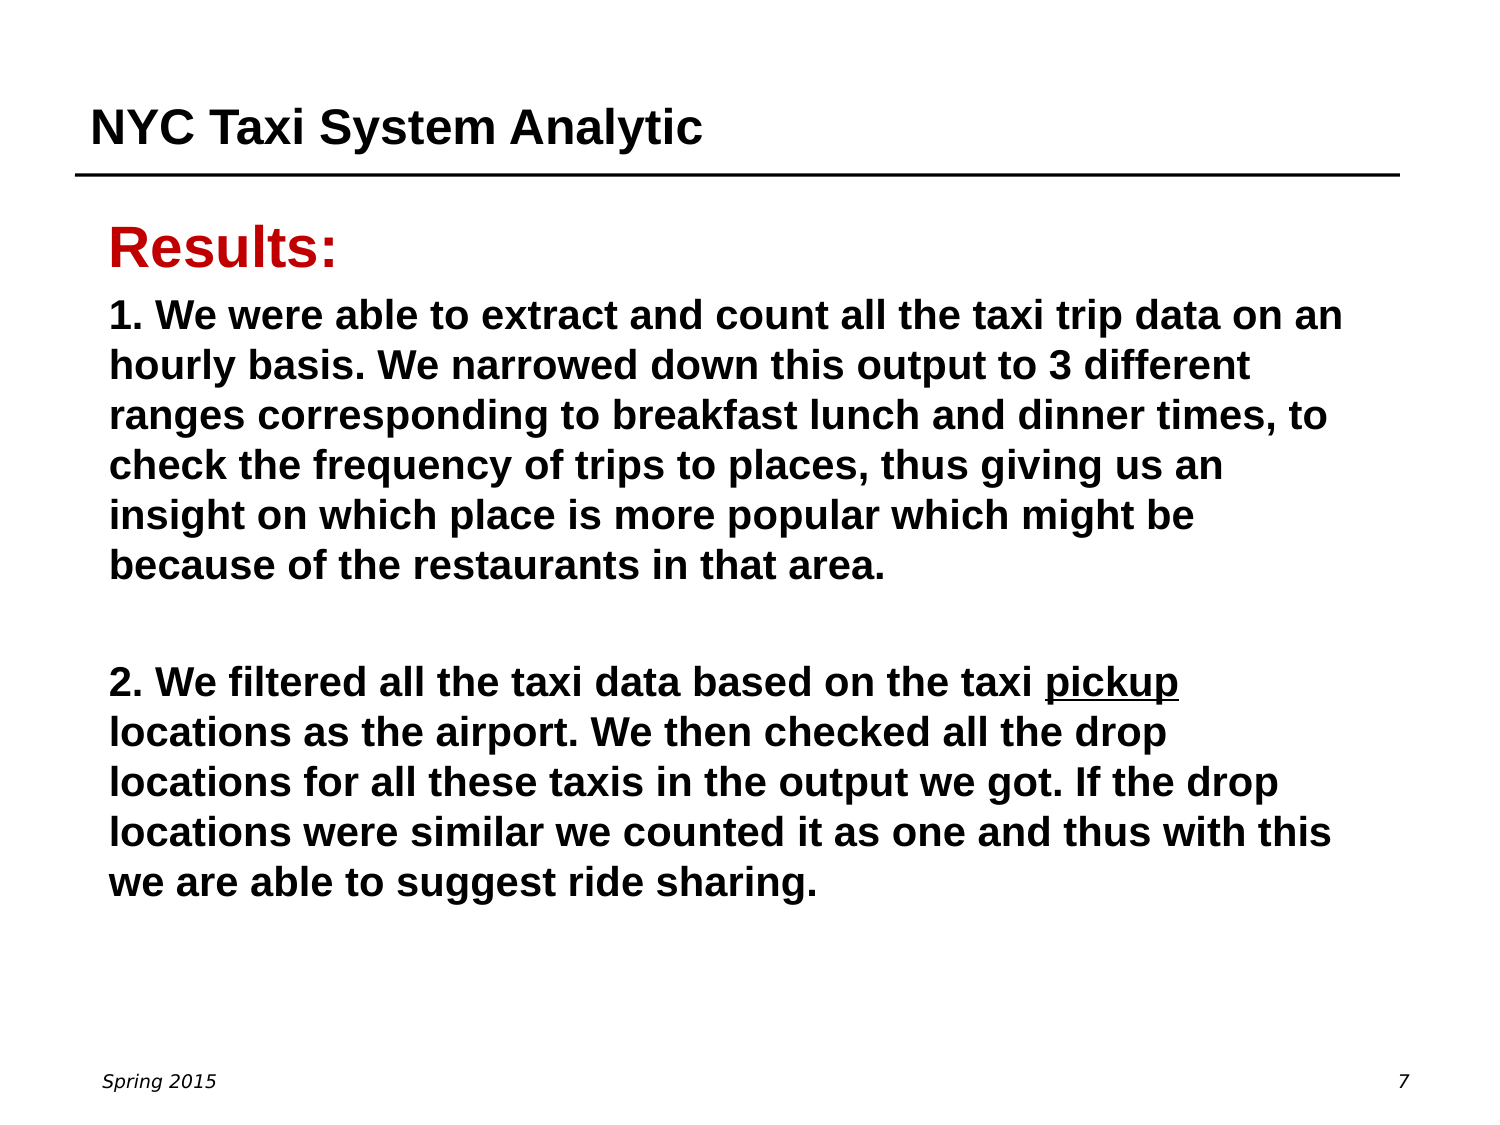

# NYC Taxi System Analytic

Results:
1. We were able to extract and count all the taxi trip data on an hourly basis. We narrowed down this output to 3 different ranges corresponding to breakfast lunch and dinner times, to check the frequency of trips to places, thus giving us an insight on which place is more popular which might be because of the restaurants in that area.

2. We filtered all the taxi data based on the taxi pickup locations as the airport. We then checked all the drop locations for all these taxis in the output we got. If the drop locations were similar we counted it as one and thus with this we are able to suggest ride sharing.

7